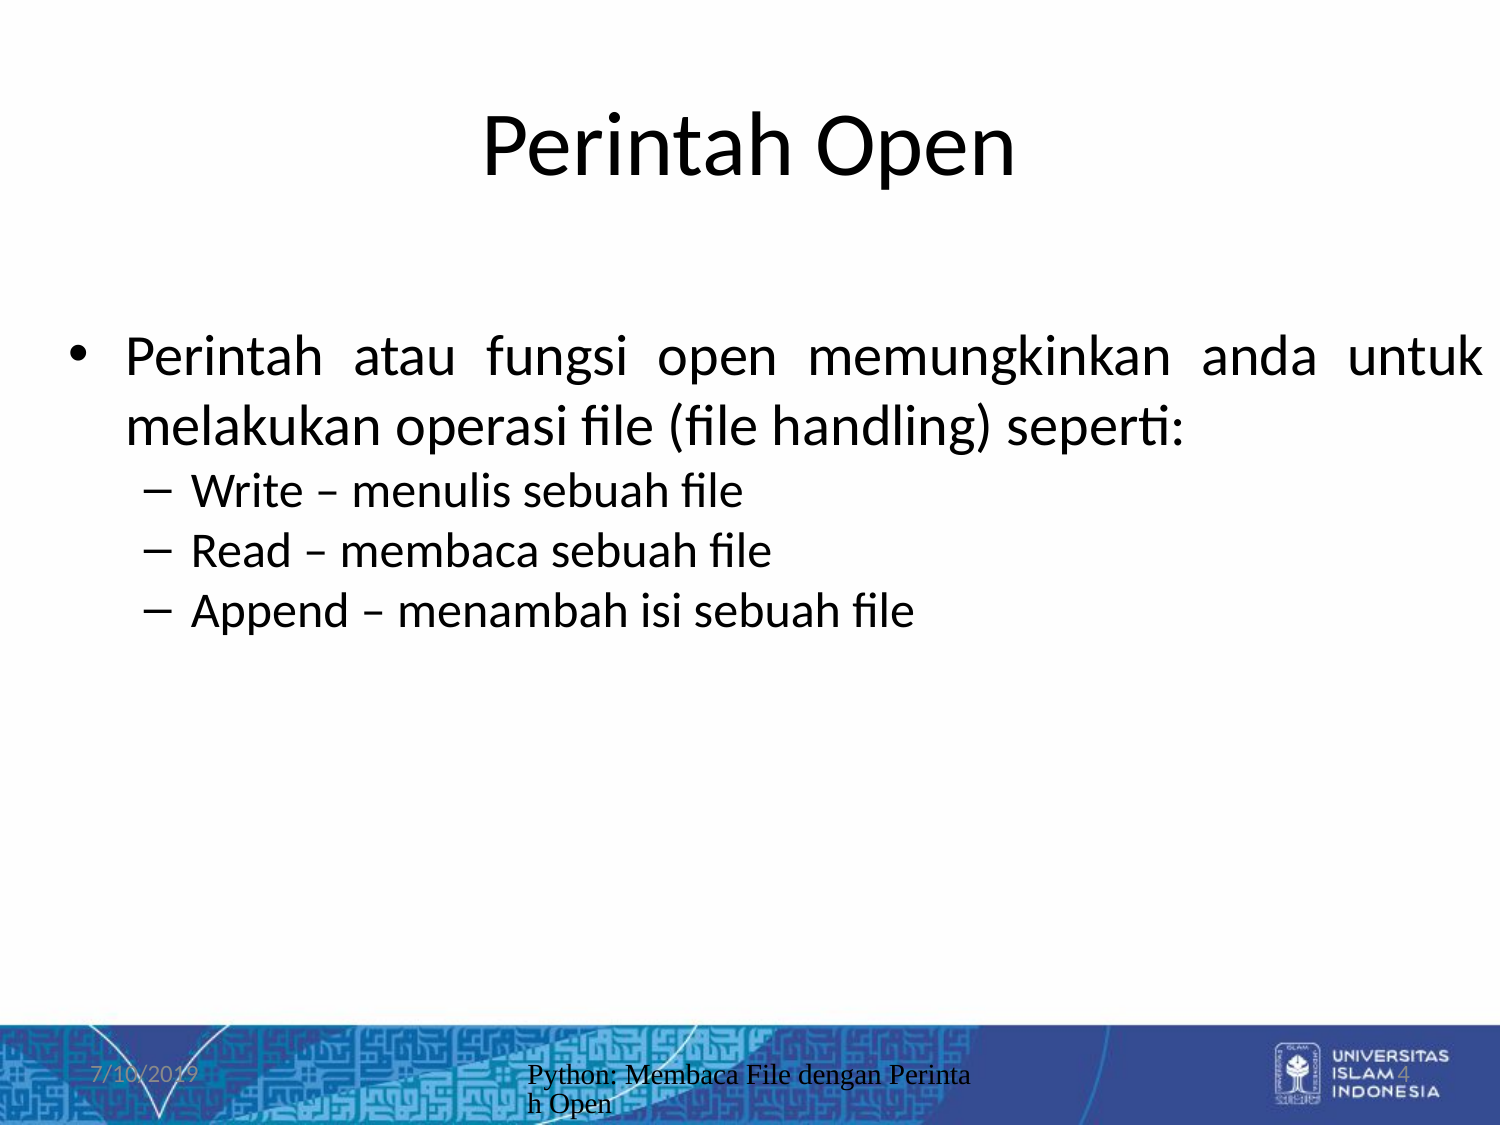

# Perintah Open
Perintah atau fungsi open memungkinkan anda untuk melakukan operasi file (file handling) seperti:
Write – menulis sebuah file
Read – membaca sebuah file
Append – menambah isi sebuah file

7/10/2019
Python: Membaca File dengan Perintah Open
4